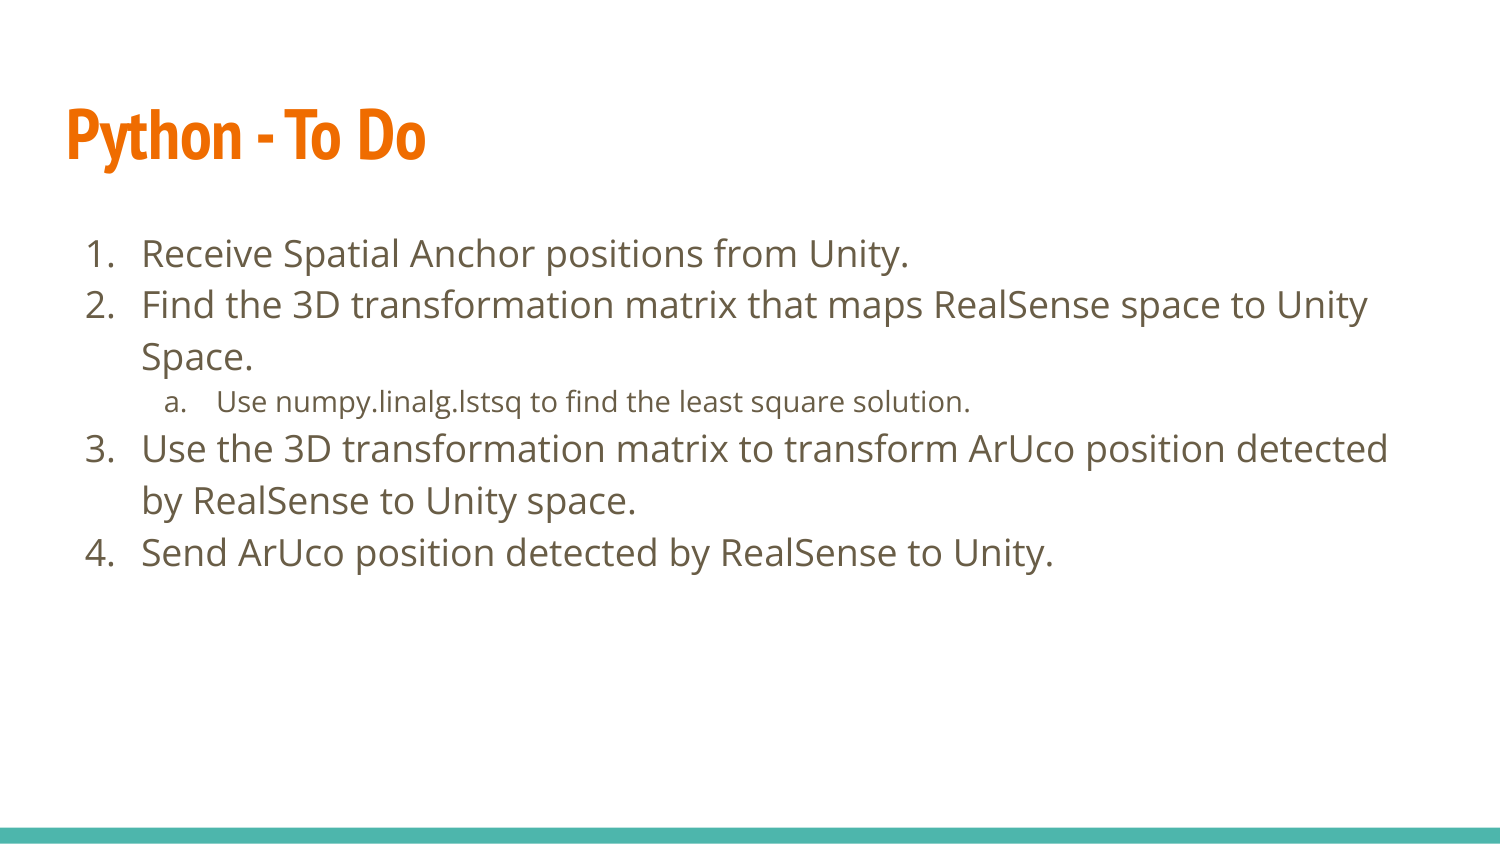

# Python - To Do
Receive Spatial Anchor positions from Unity.
Find the 3D transformation matrix that maps RealSense space to Unity Space.
Use numpy.linalg.lstsq to find the least square solution.
Use the 3D transformation matrix to transform ArUco position detected by RealSense to Unity space.
Send ArUco position detected by RealSense to Unity.